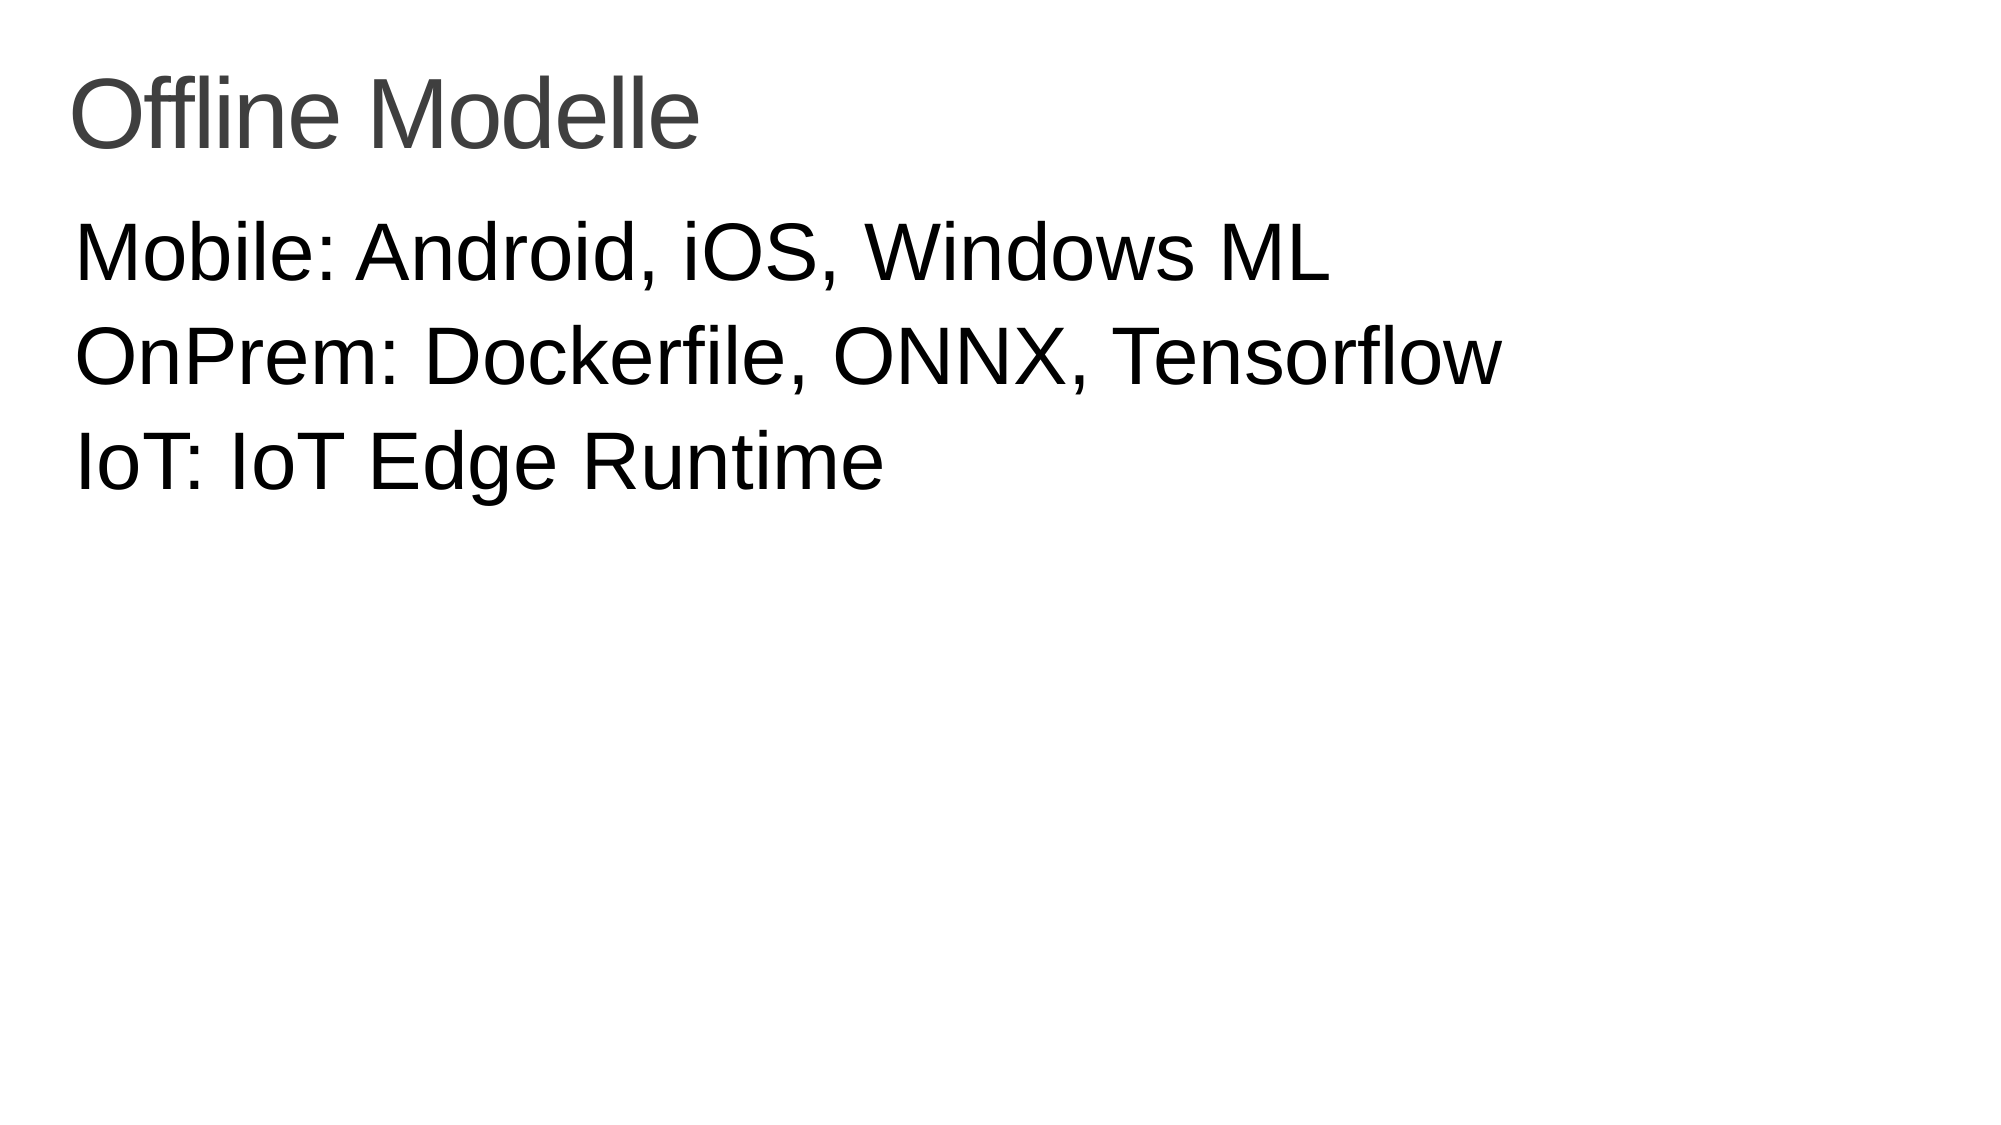

# Offline Modelle
Mobile: Android, iOS, Windows ML
OnPrem: Dockerfile, ONNX, Tensorflow
IoT: IoT Edge Runtime